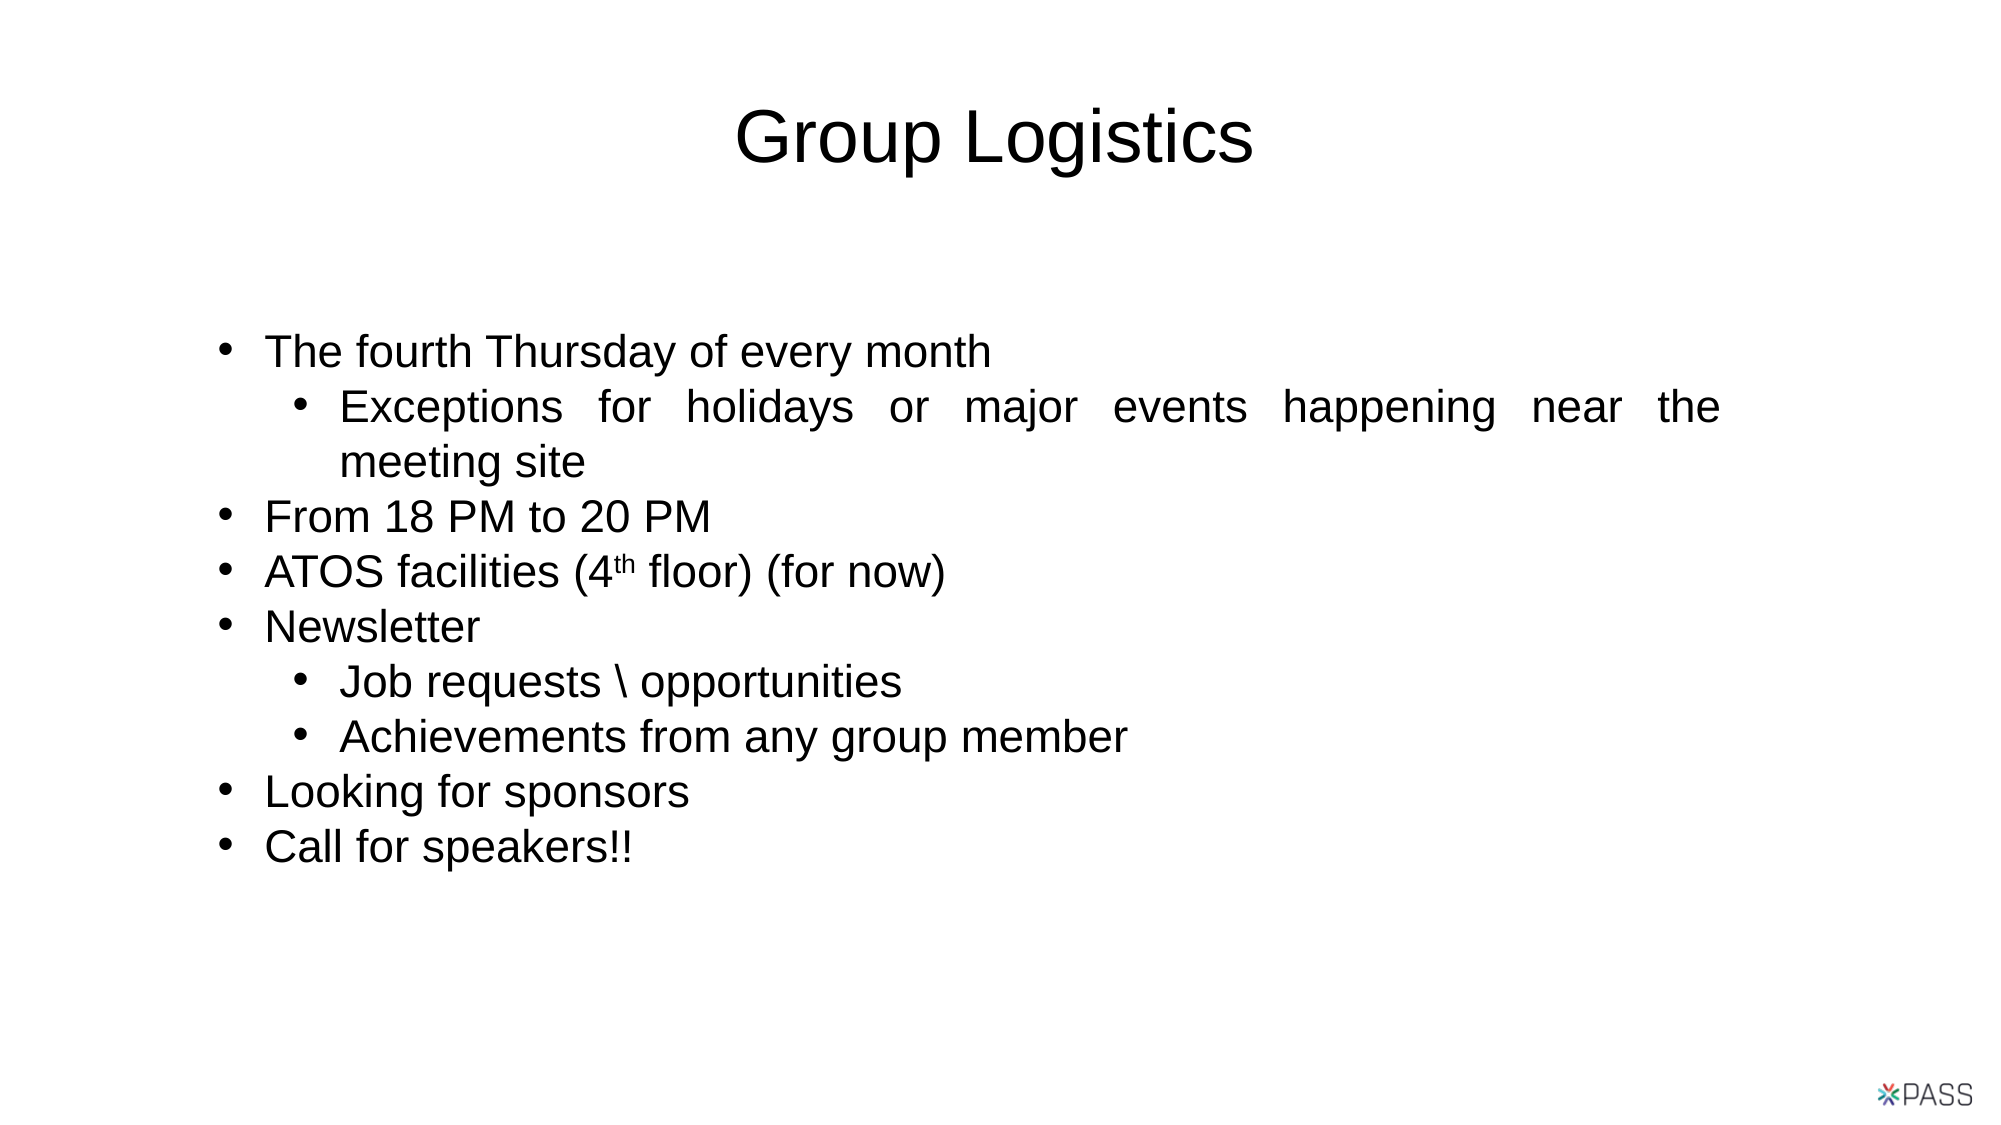

# Group Logistics

The fourth Thursday of every month
Exceptions for holidays or major events happening near the meeting site
From 18 PM to 20 PM
ATOS facilities (4th floor) (for now)
Newsletter
Job requests \ opportunities
Achievements from any group member
Looking for sponsors
Call for speakers!!